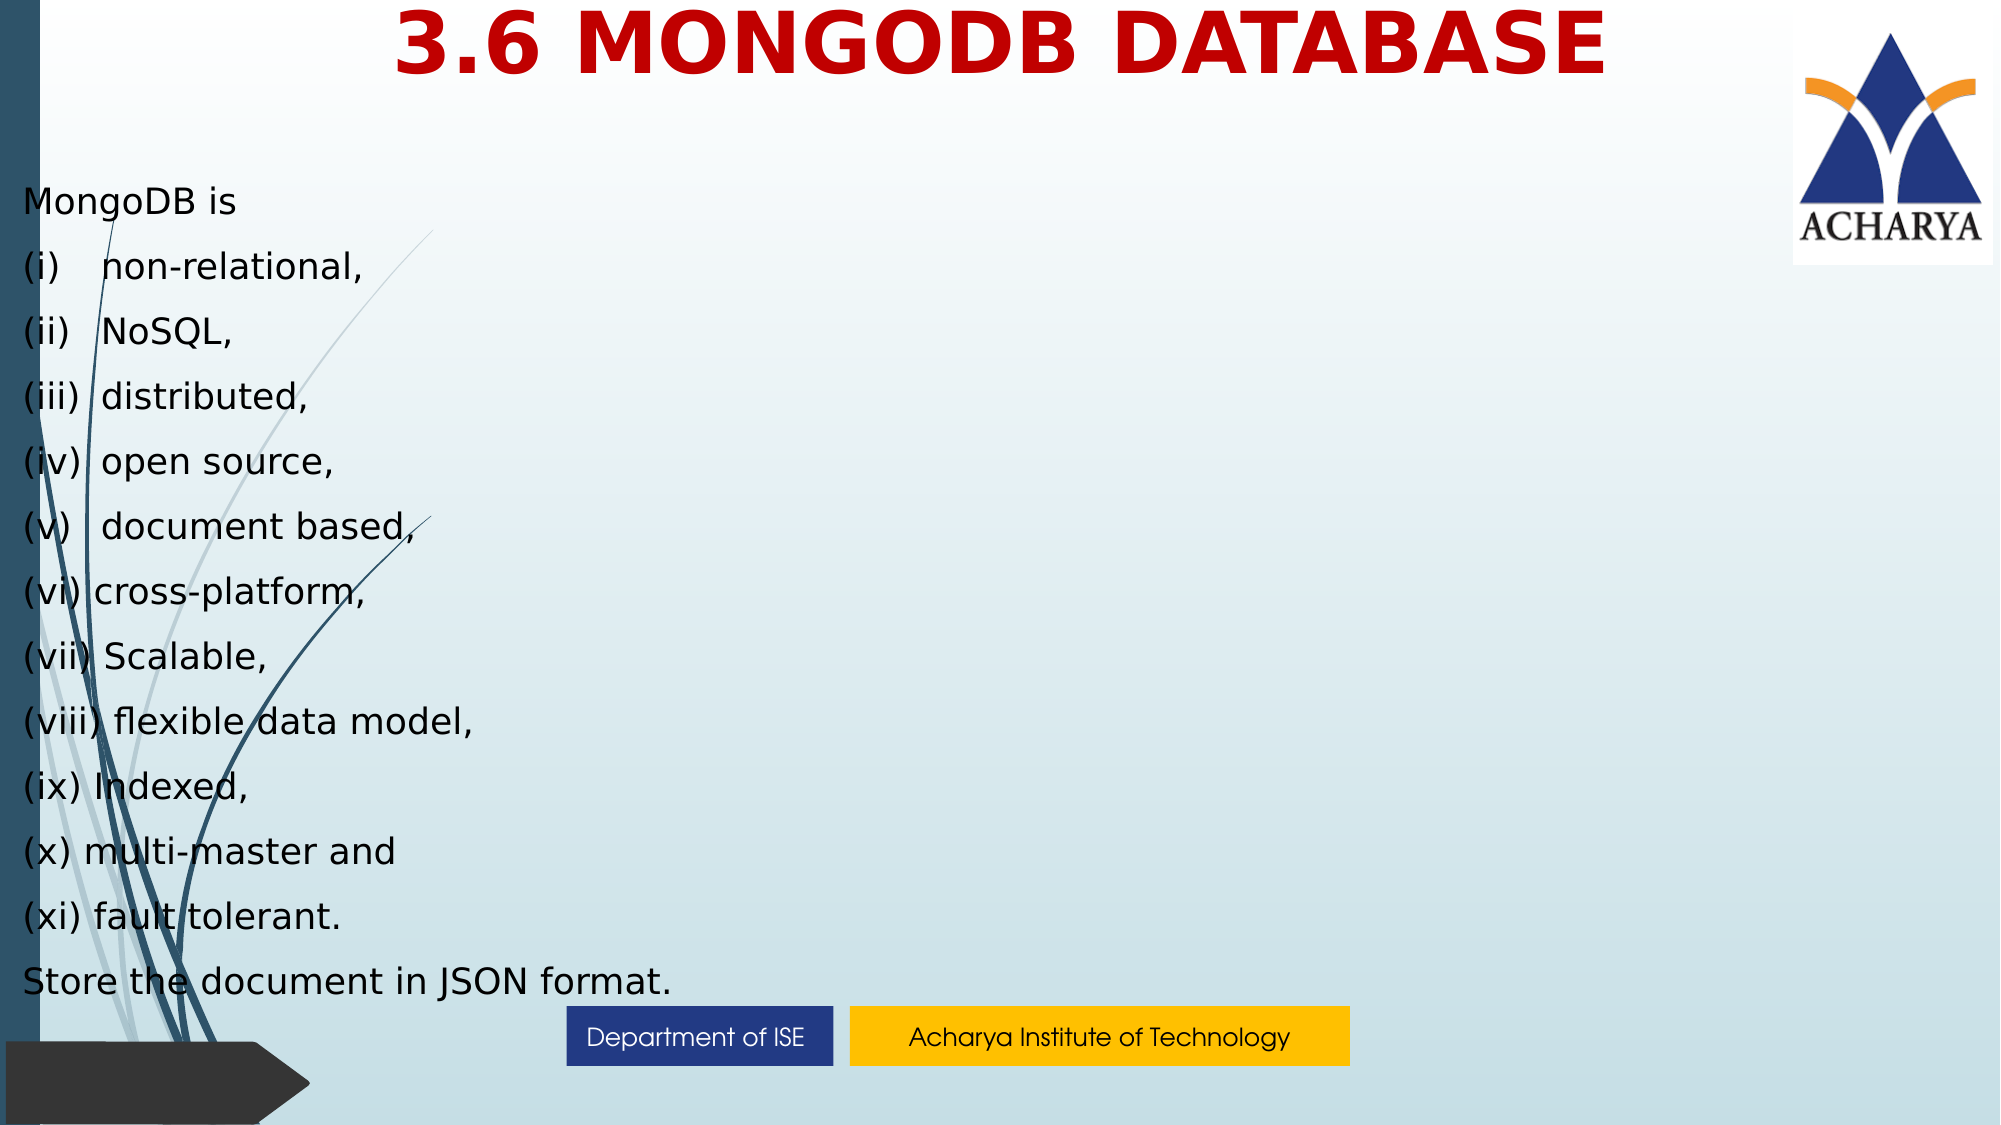

# 3.6 MONGODB DATABASE
MongoDB is
non-relational,
NoSQL,
distributed,
open source,
document based,
(vi) cross-platform,
(vii) Scalable,
(viii) flexible data model,
(ix) Indexed,
(x) multi-master and
(xi) fault tolerant.
Store the document in JSON format.